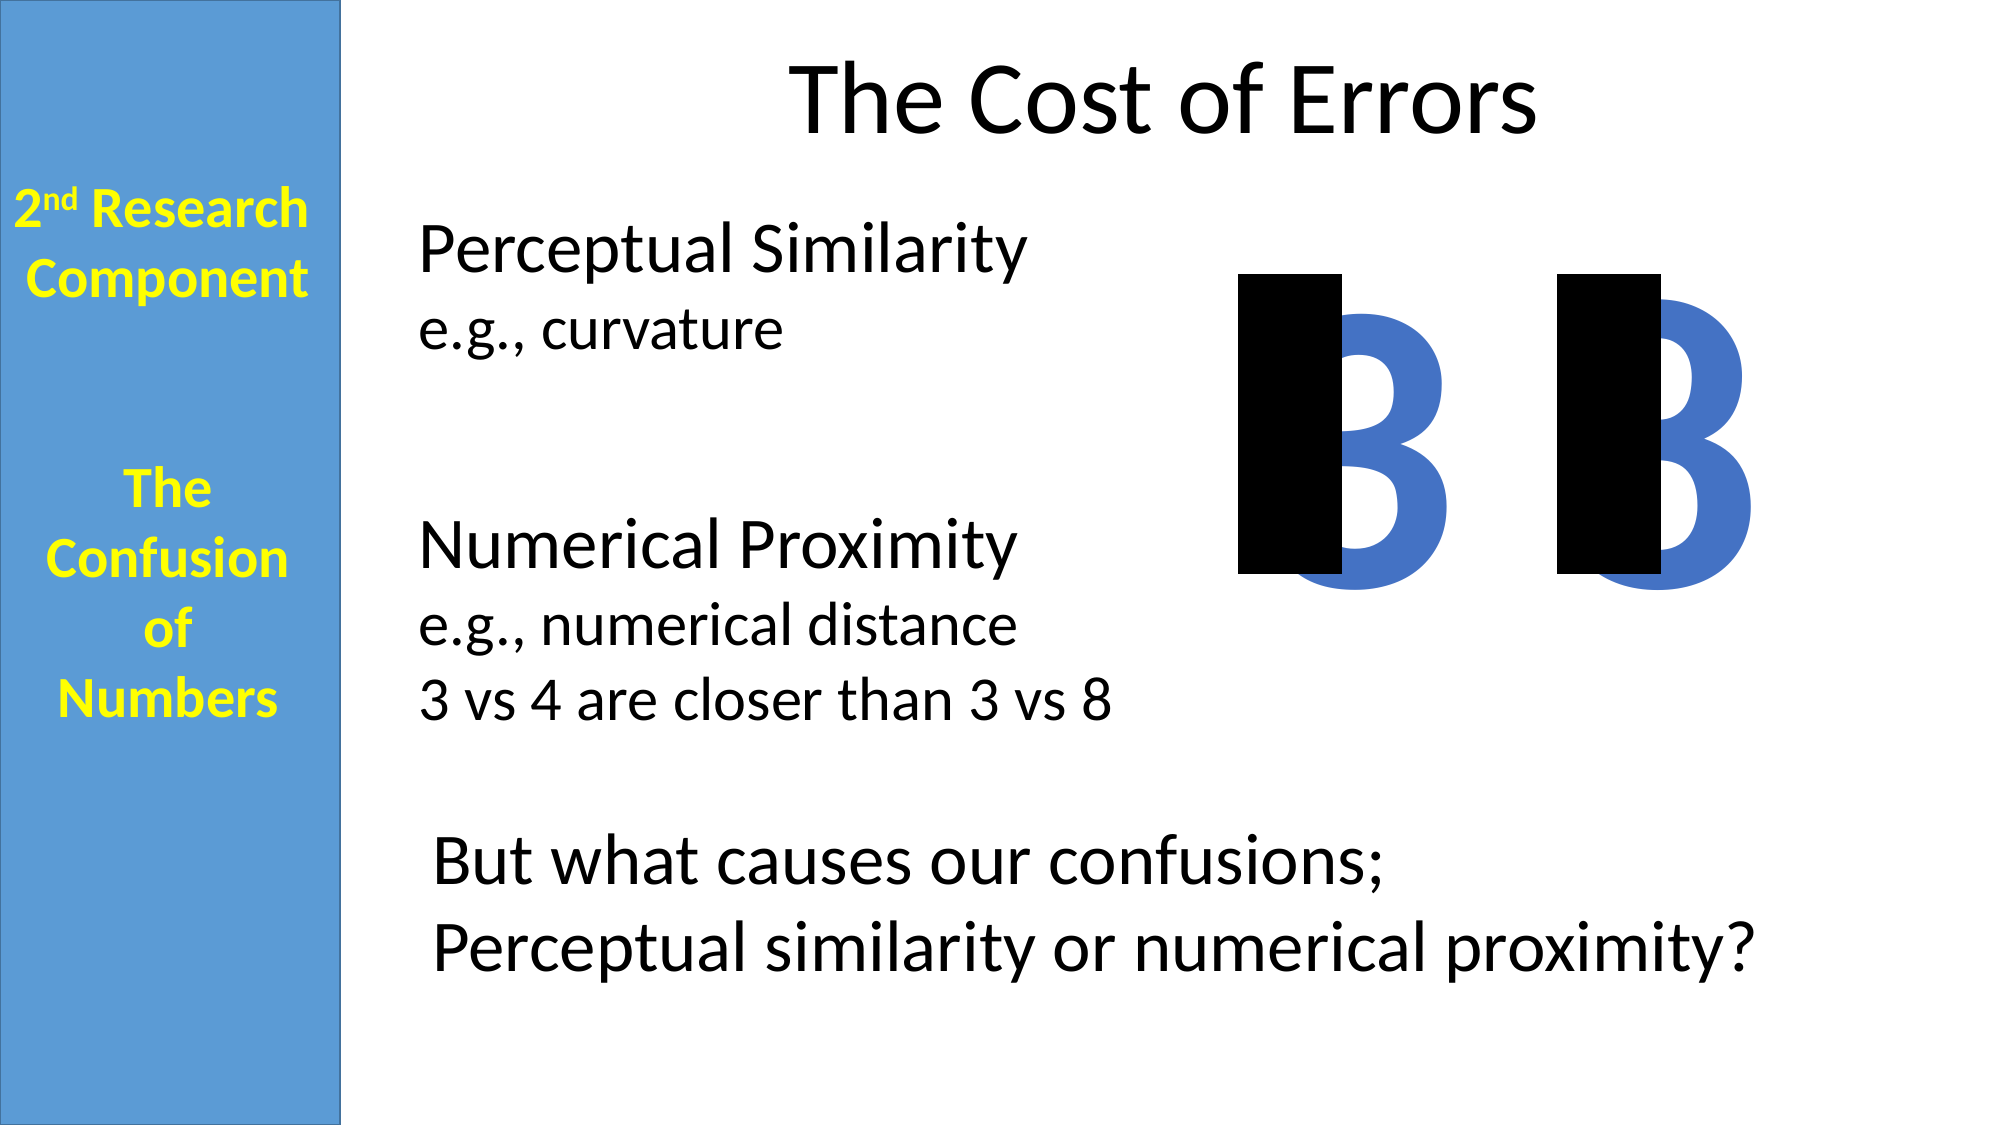

2nd Research
Component

The
Confusion
of
Numbers
The Cost of Errors
3 8
Perceptual Similarity
e.g., curvature

Numerical Proximity
e.g., numerical distance
3 vs 4 are closer than 3 vs 8
But what causes our confusions;
Perceptual similarity or numerical proximity?